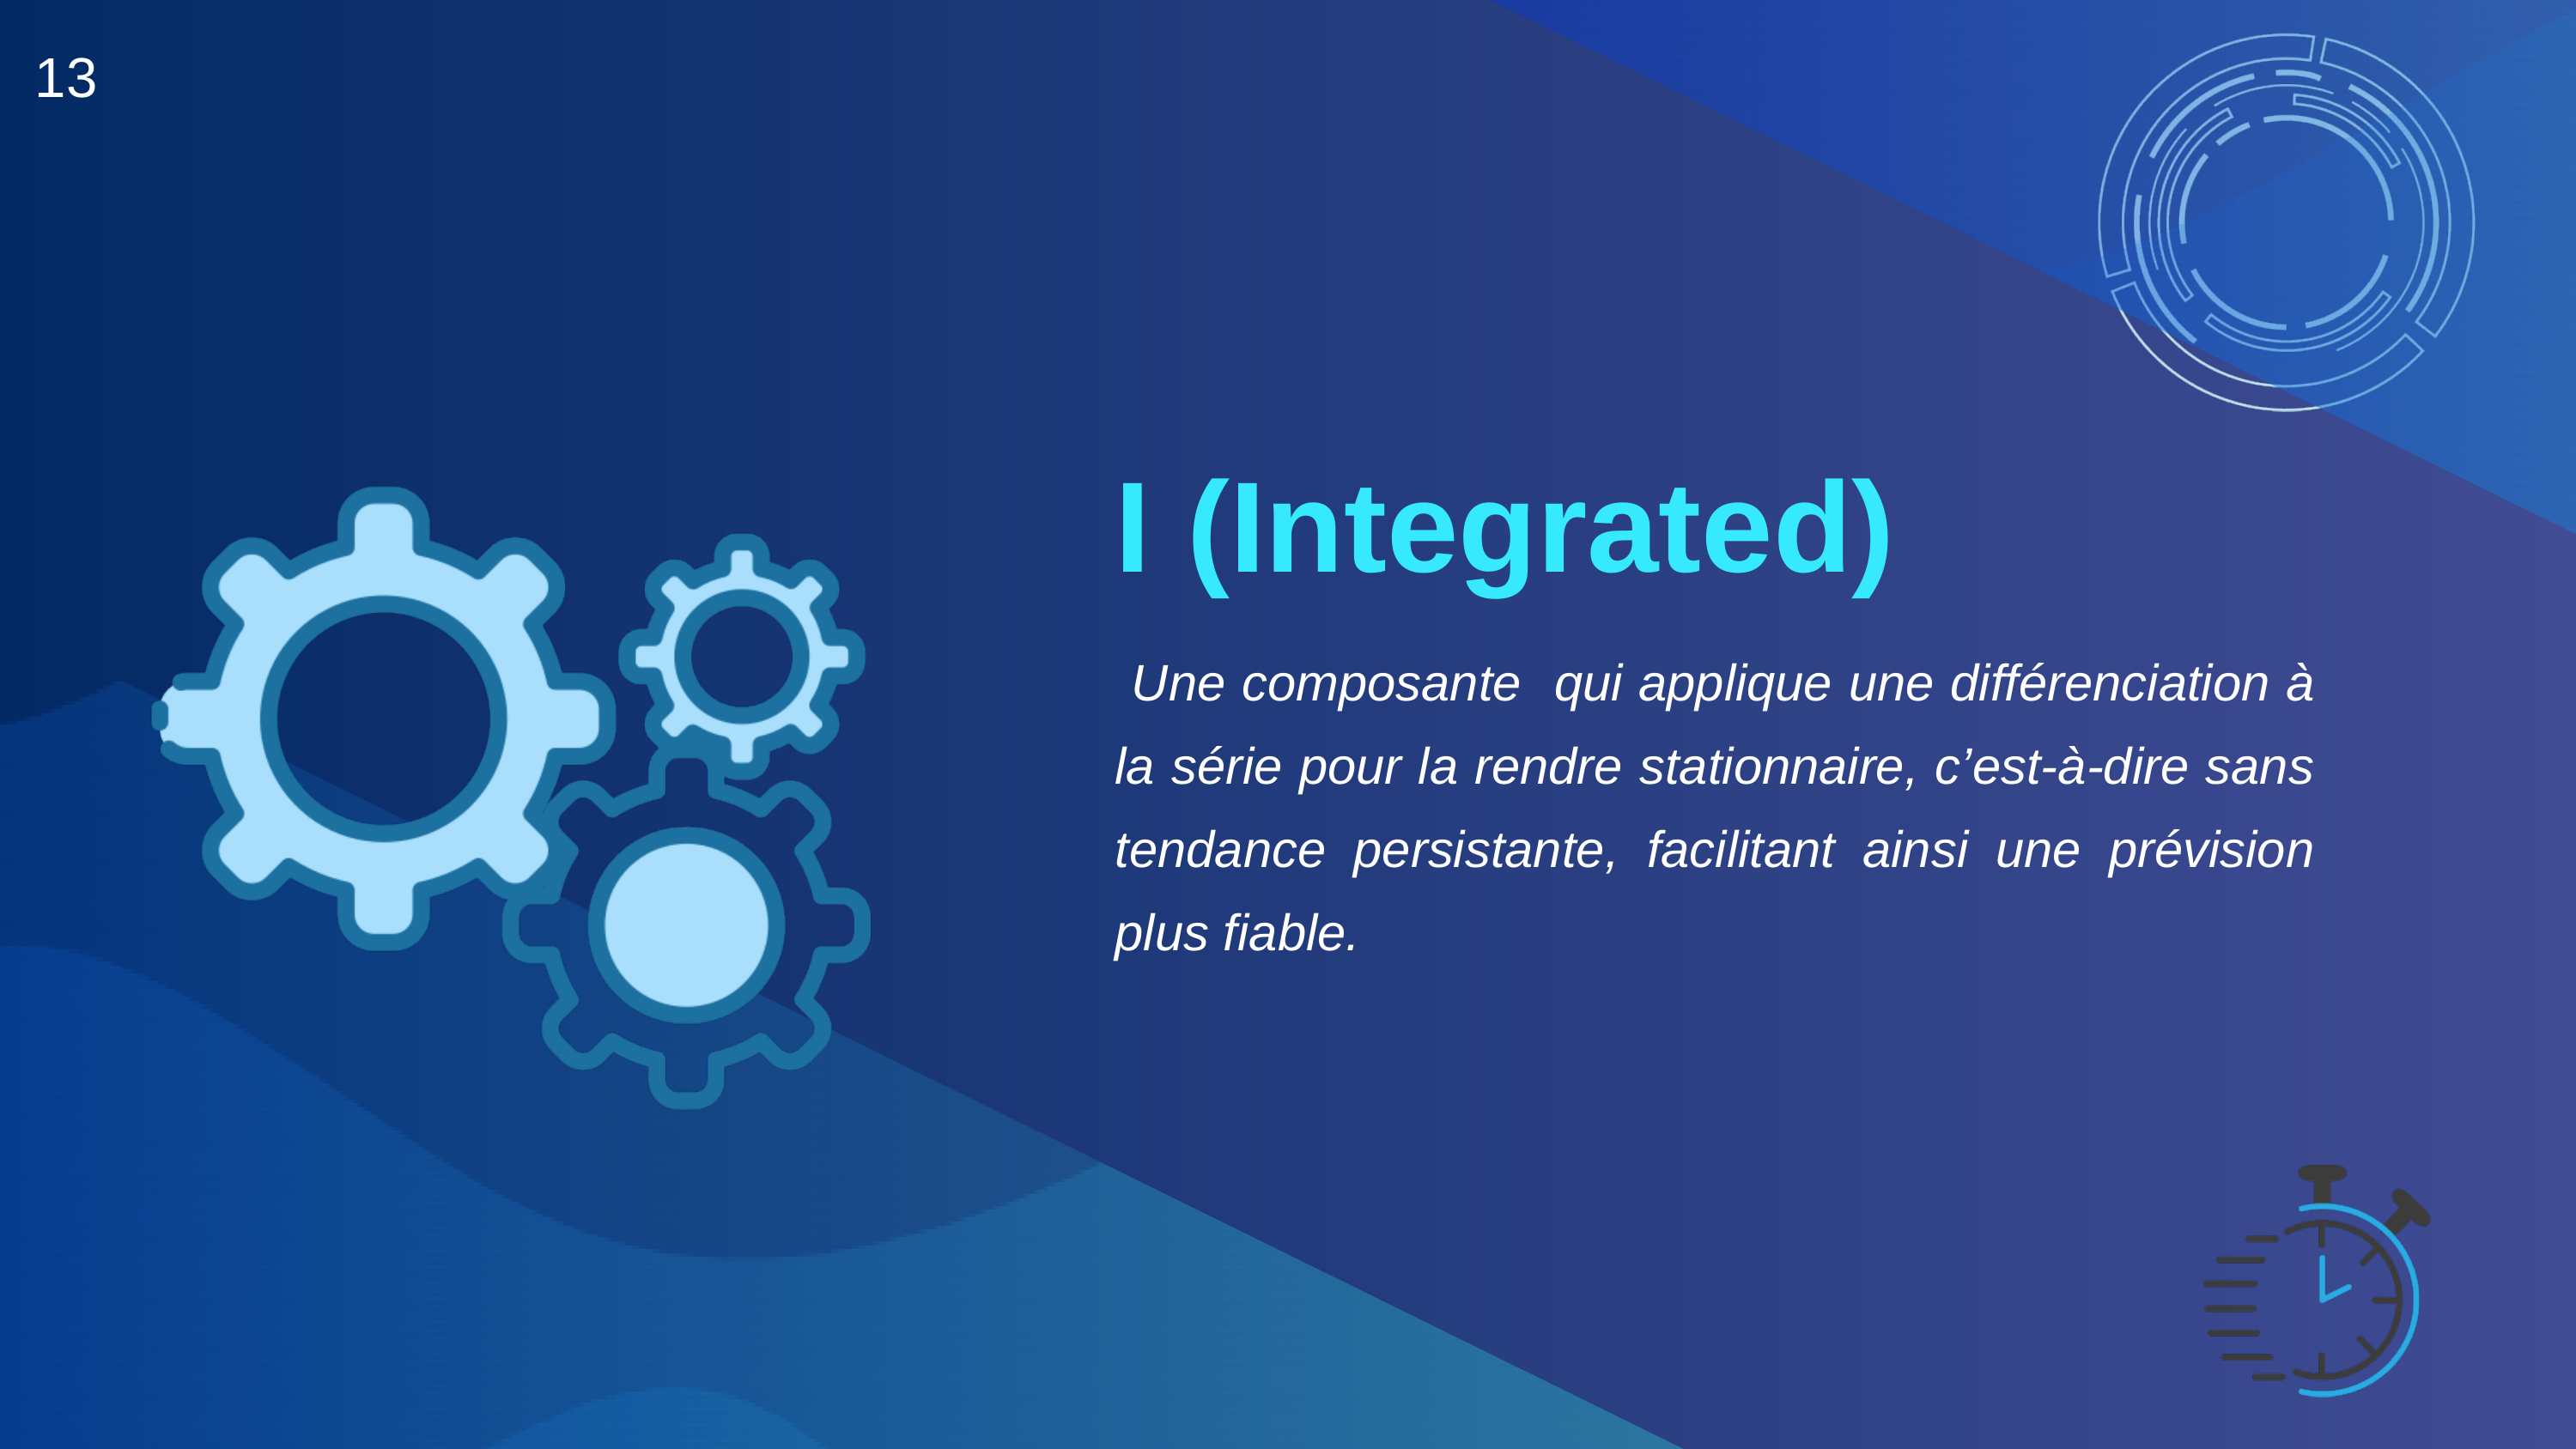

13

I (Integrated)
 Une composante  qui applique une différenciation à la série pour la rendre stationnaire, c’est-à-dire sans tendance persistante, facilitant ainsi une prévision plus fiable.